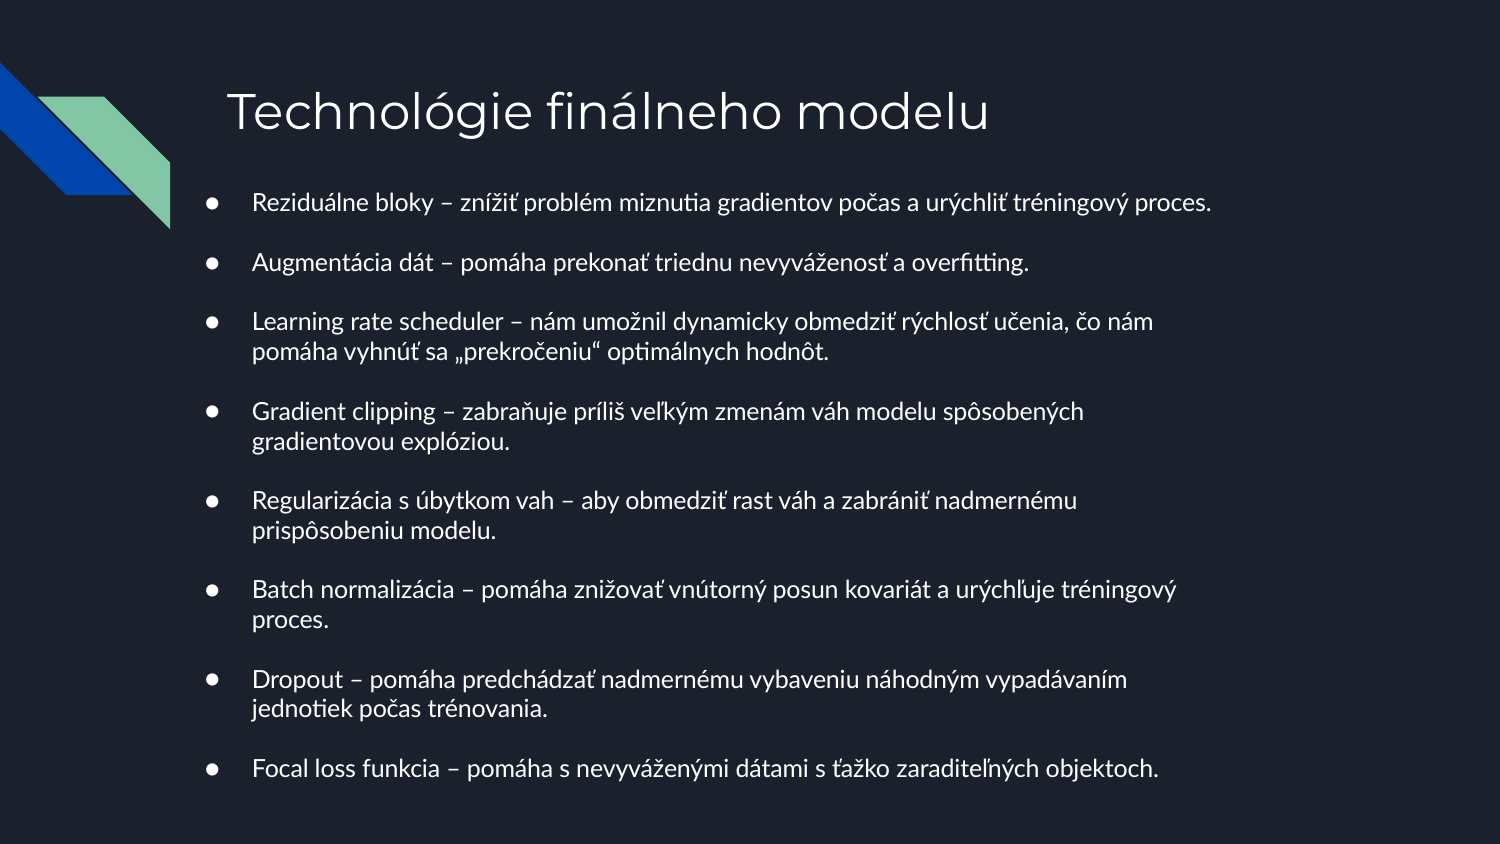

# Technológie finálneho modelu
Reziduálne bloky – znížiť problém miznutia gradientov počas a urýchliť tréningový proces.

Augmentácia dát – pomáha prekonať triednu nevyváženosť a overfitting.

Learning rate scheduler – nám umožnil dynamicky obmedziť rýchlosť učenia, čo nám pomáha vyhnúť sa „prekročeniu“ optimálnych hodnôt.

Gradient clipping – zabraňuje príliš veľkým zmenám váh modelu spôsobených gradientovou explóziou.

Regularizácia s úbytkom vah – aby obmedziť rast váh a zabrániť nadmernému prispôsobeniu modelu.

Batch normalizácia – pomáha znižovať vnútorný posun kovariát a urýchľuje tréningový proces.

Dropout – pomáha predchádzať nadmernému vybaveniu náhodným vypadávaním jednotiek počas trénovania.

Focal loss funkcia – pomáha s nevyváženými dátami s ťažko zaraditeľných objektoch.